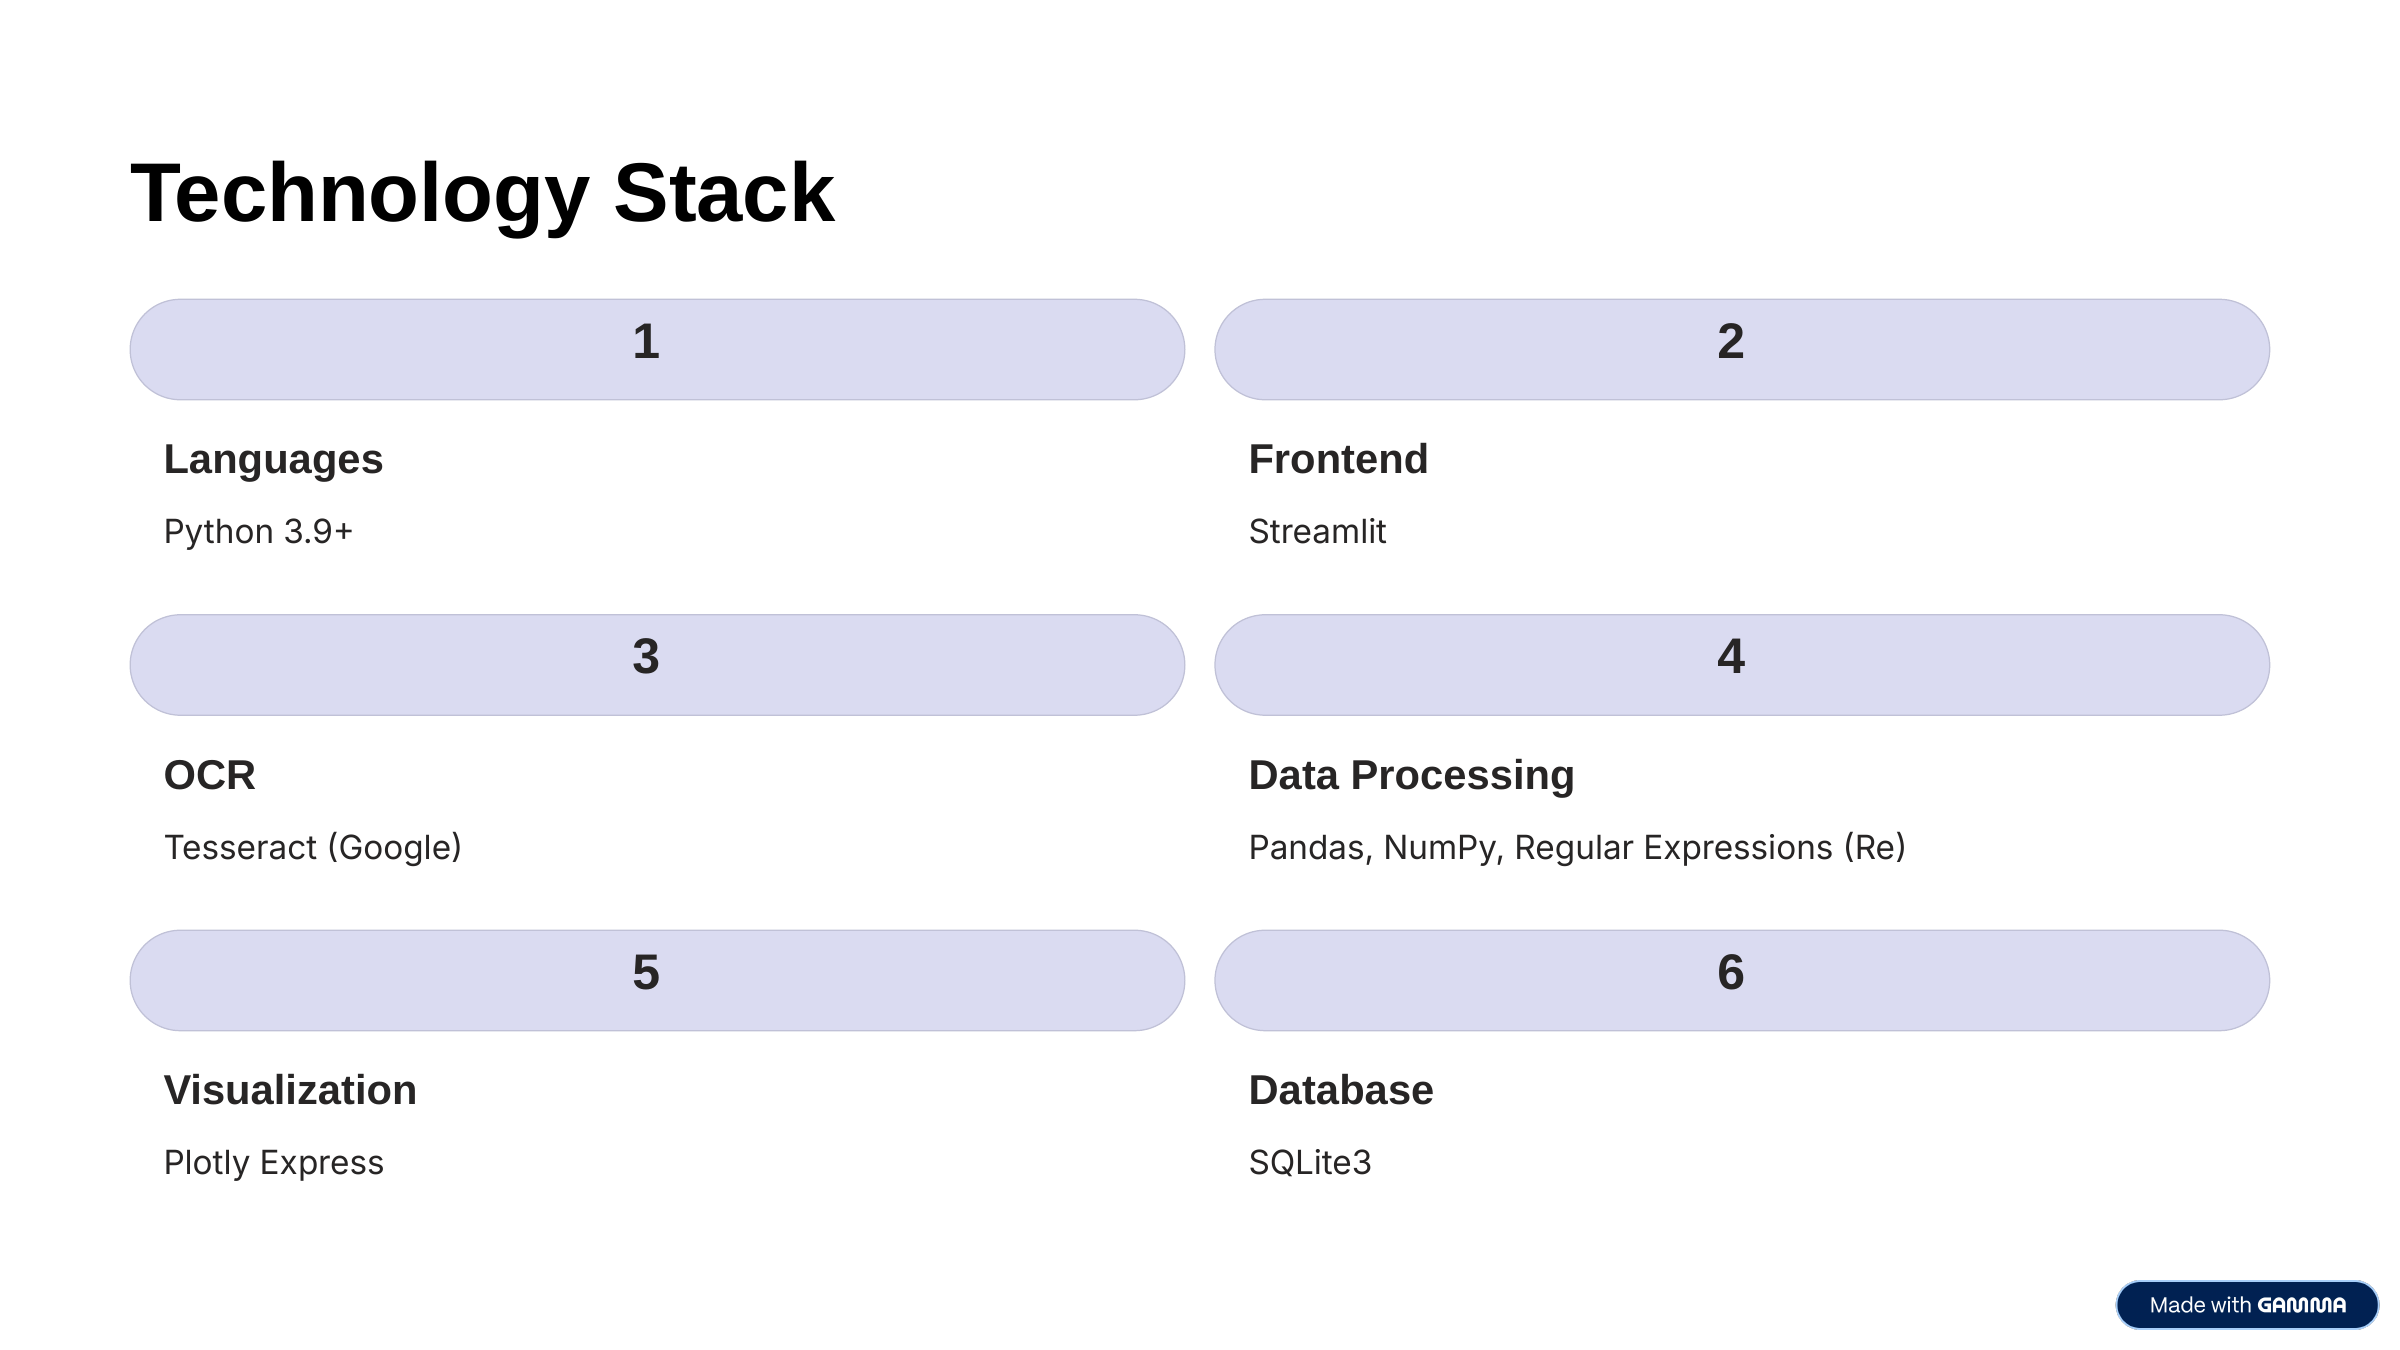

Technology Stack

1
2
Languages
Frontend
Python 3.9+
Streamlit

3
4
OCR
Data Processing
Tesseract (Google)
Pandas, NumPy, Regular Expressions (Re)

5
6
Visualization
Database
Plotly Express
SQLite3